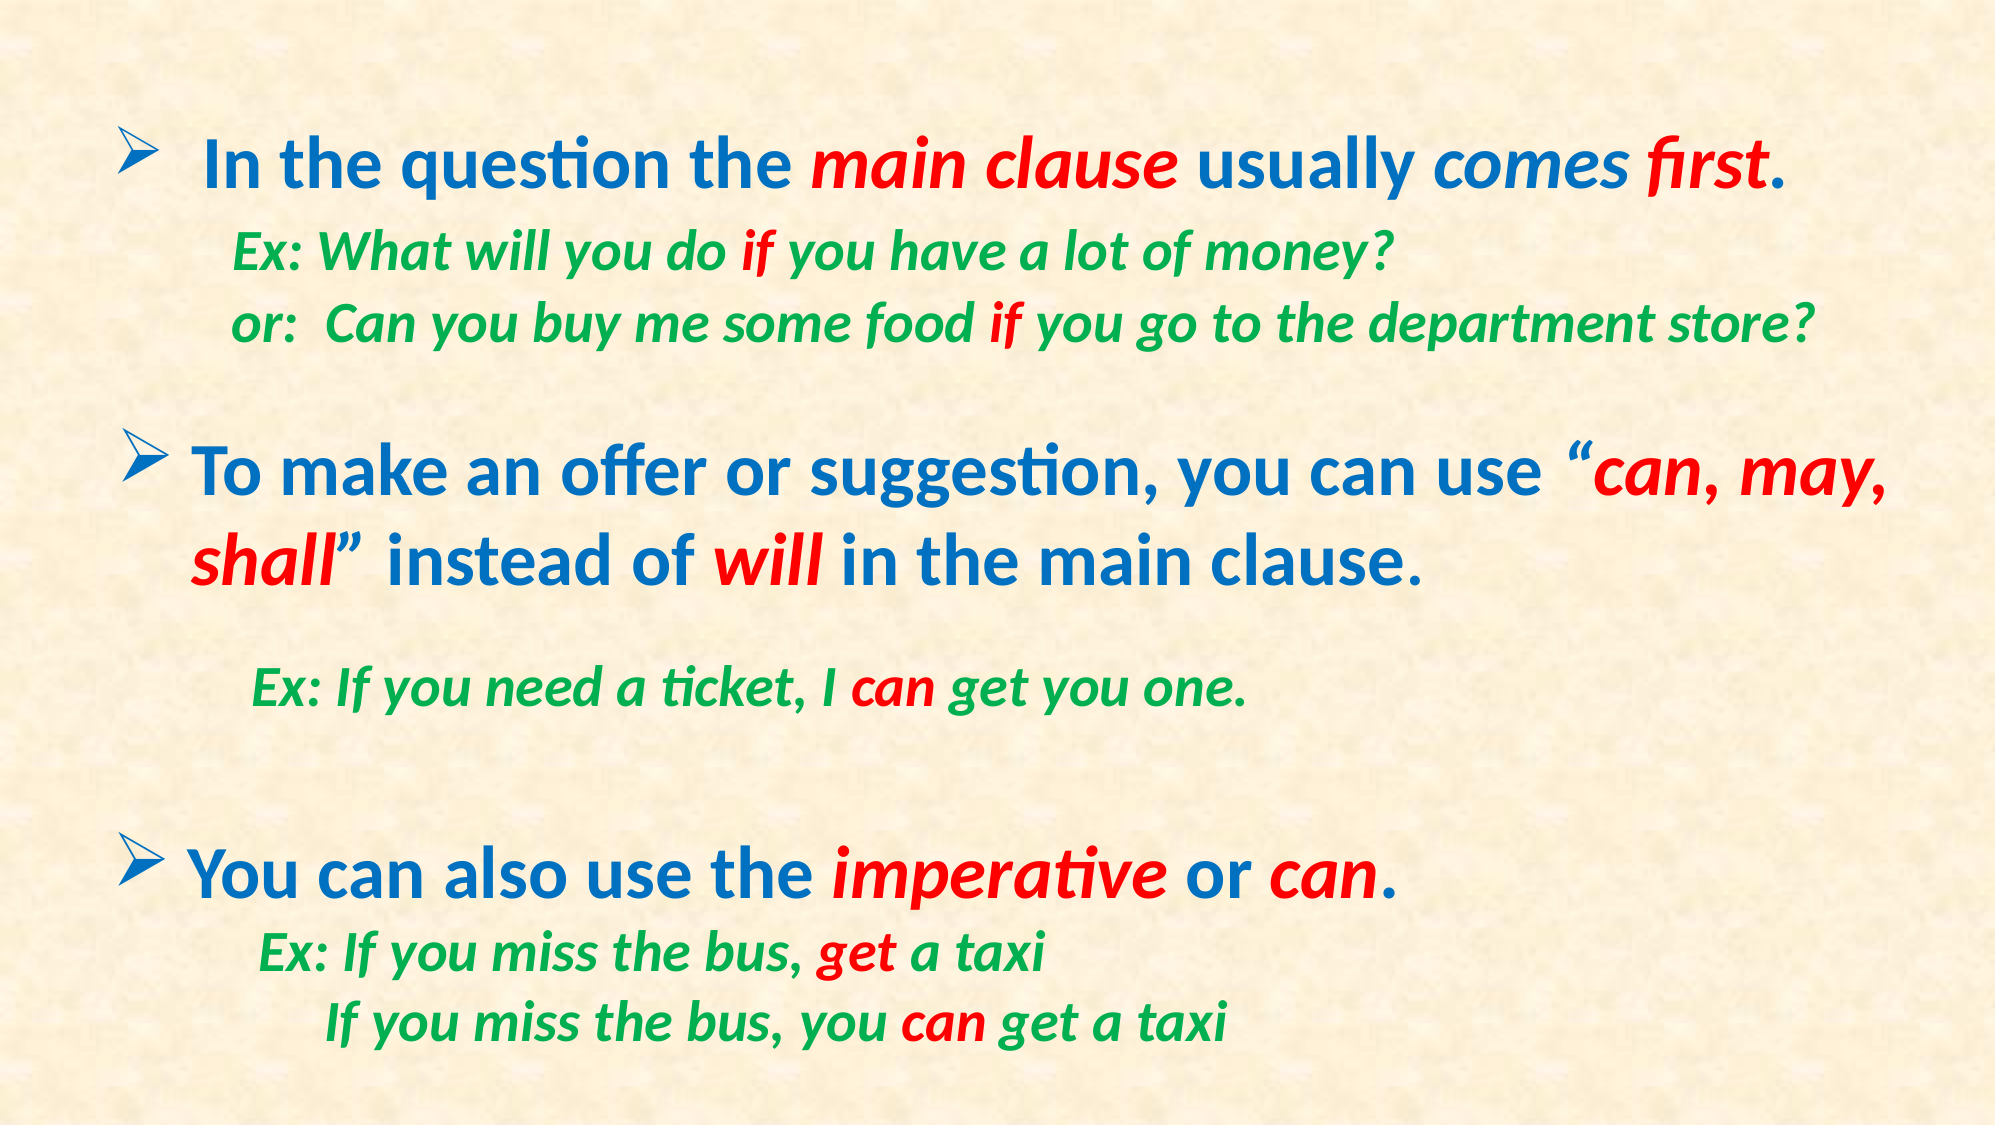

In the question the main clause usually comes first.
        Ex: What will you do if you have a lot of money?
         or:  Can you buy me some food if you go to the department store?
To make an offer or suggestion, you can use “can, may, shall” instead of will in the main clause.
         Ex: If you need a ticket, I can get you one.
You can also use the imperative or can.
           Ex: If you miss the bus, get a taxi
                If you miss the bus, you can get a taxi